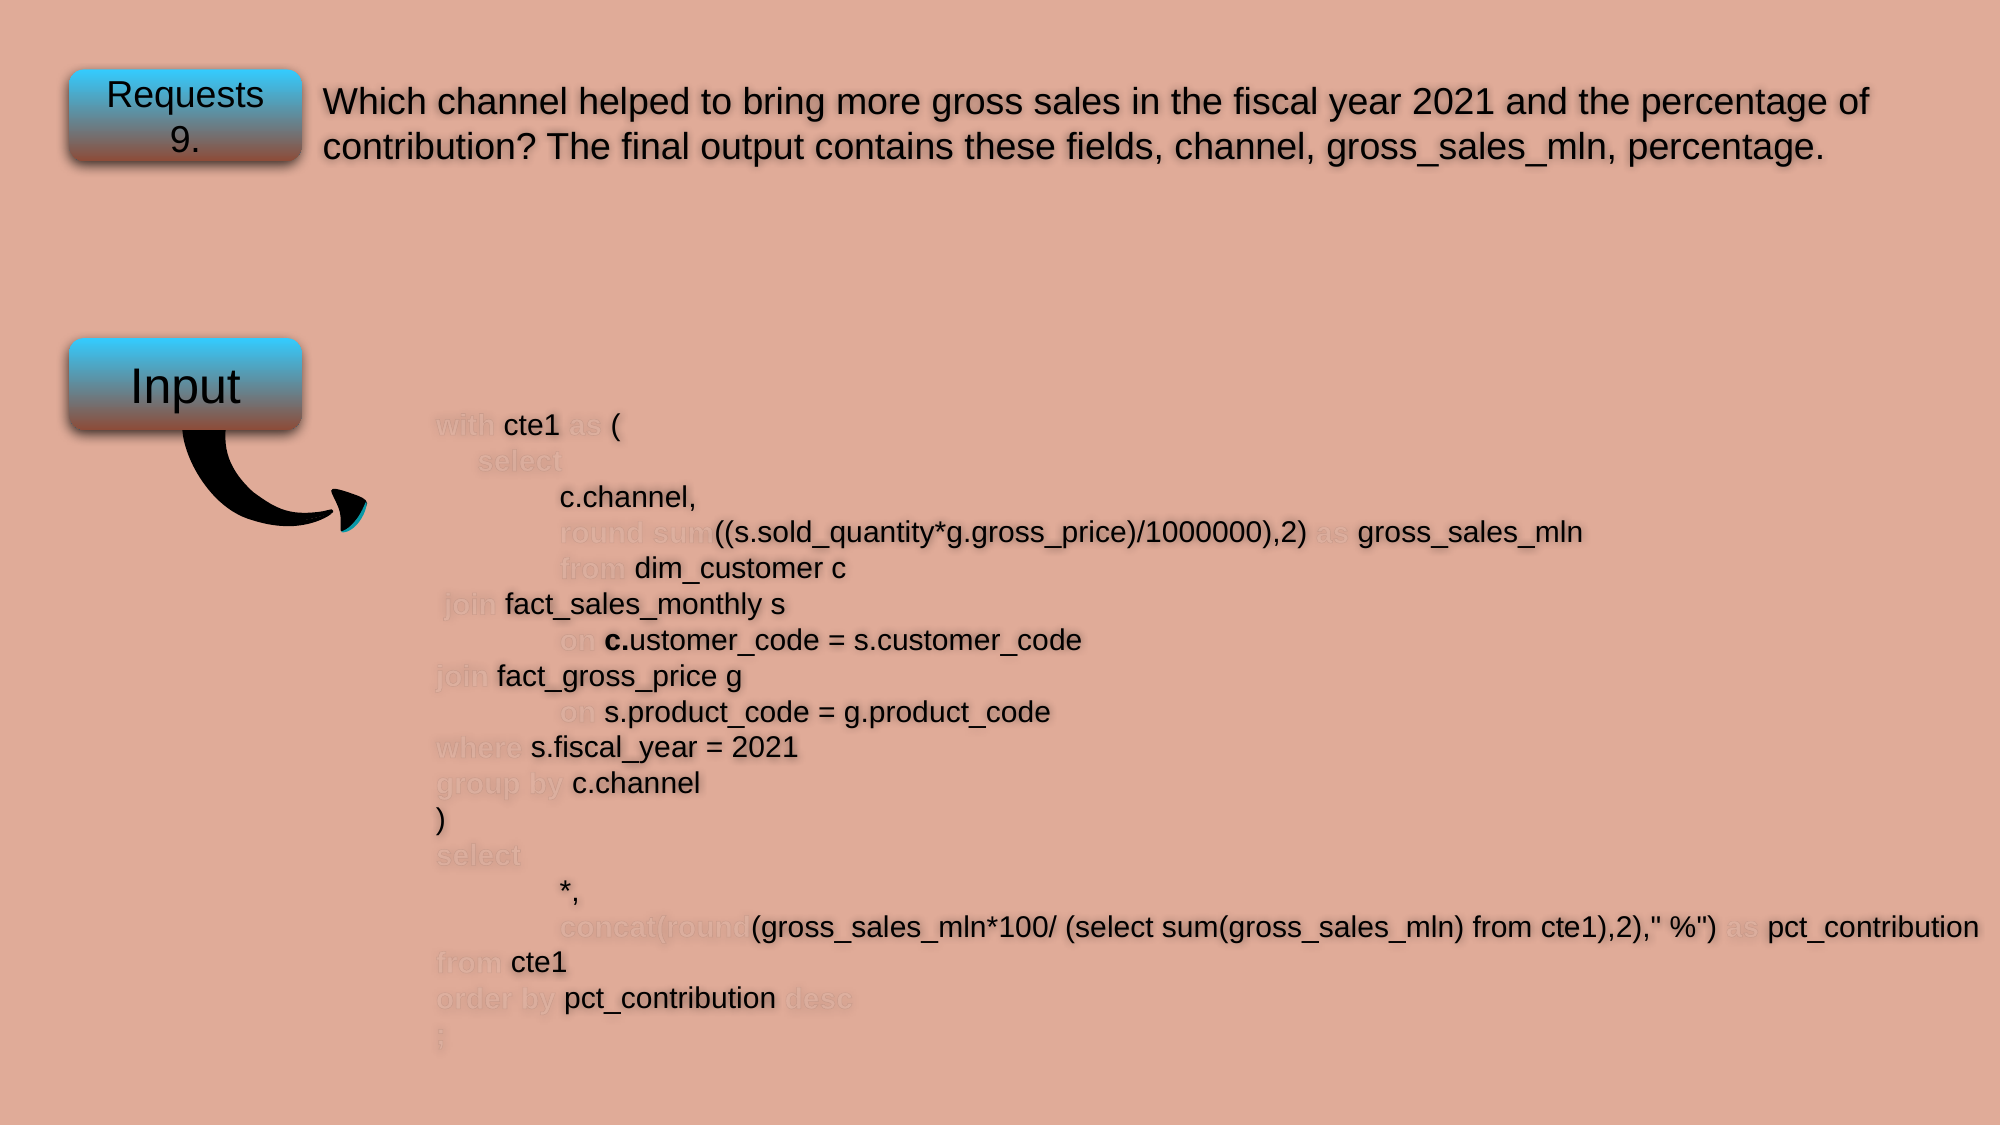

Requests 9.
Which channel helped to bring more gross sales in the fiscal year 2021 and the percentage of contribution? The final output contains these fields, channel, gross_sales_mln, percentage.
Input
with cte1 as (
     select
               c.channel,
               round sum((s.sold_quantity*g.gross_price)/1000000),2) as gross_sales_mln
               from dim_customer c
 join fact_sales_monthly s
               on c.ustomer_code = s.customer_code
join fact_gross_price g
               on s.product_code = g.product_code
where s.fiscal_year = 2021
group by c.channel
)
select
               *,
               concat(round(gross_sales_mln*100/ (select sum(gross_sales_mln) from cte1),2)," %") as pct_contribution
from cte1
order by pct_contribution desc
;